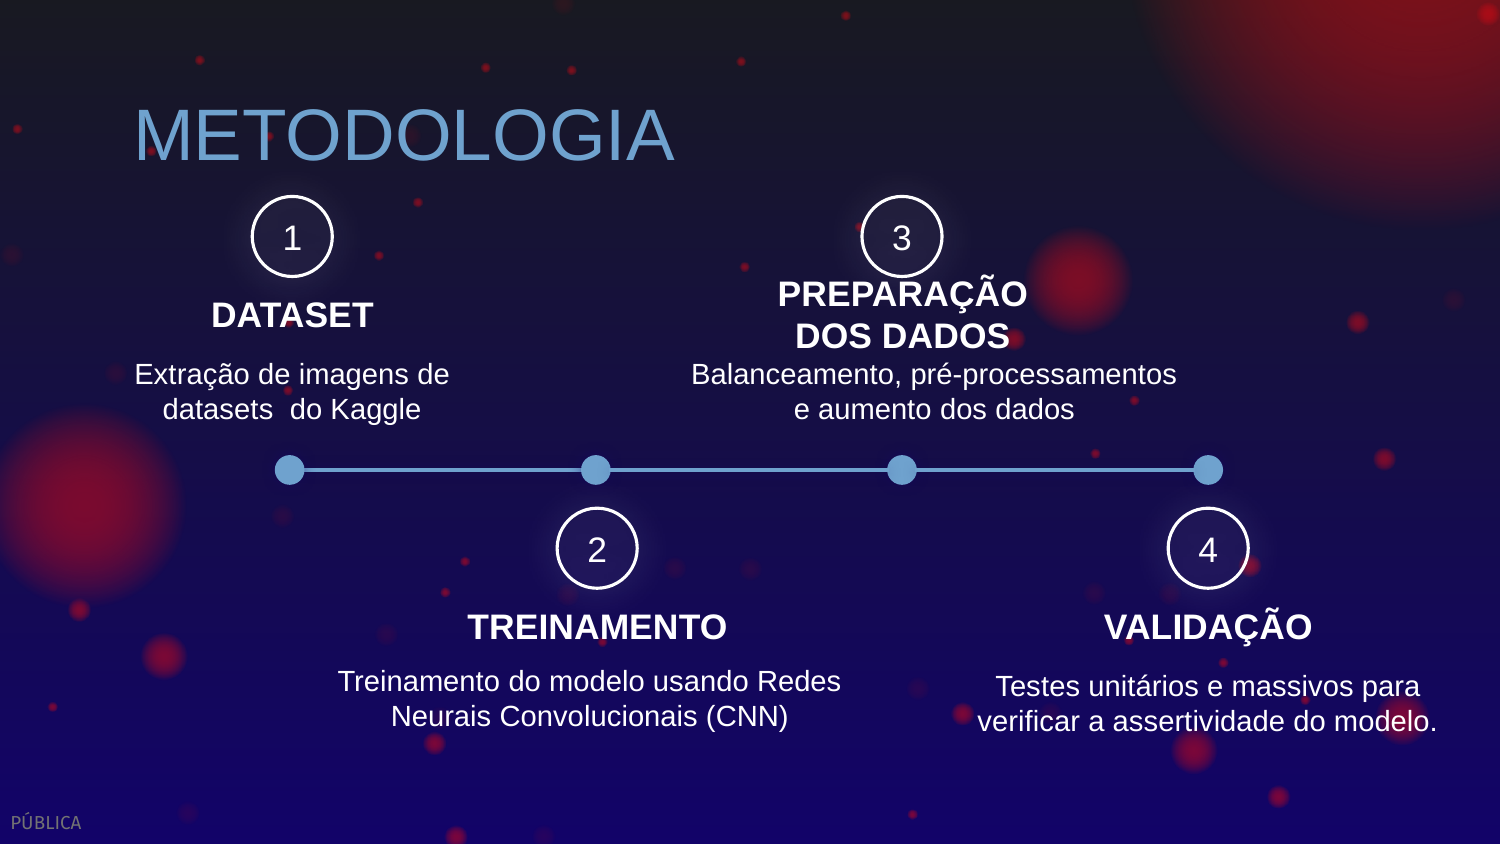

# METODOLOGIA
1
3
DATASET
PREPARAÇÃO DOS DADOS
Extração de imagens de datasets  do Kaggle
Balanceamento, pré-processamentos e aumento dos dados

2
4
TREINAMENTO
VALIDAÇÃO
Treinamento do modelo usando Redes Neurais Convolucionais (CNN)
Testes unitários e massivos para verificar a assertividade do modelo.